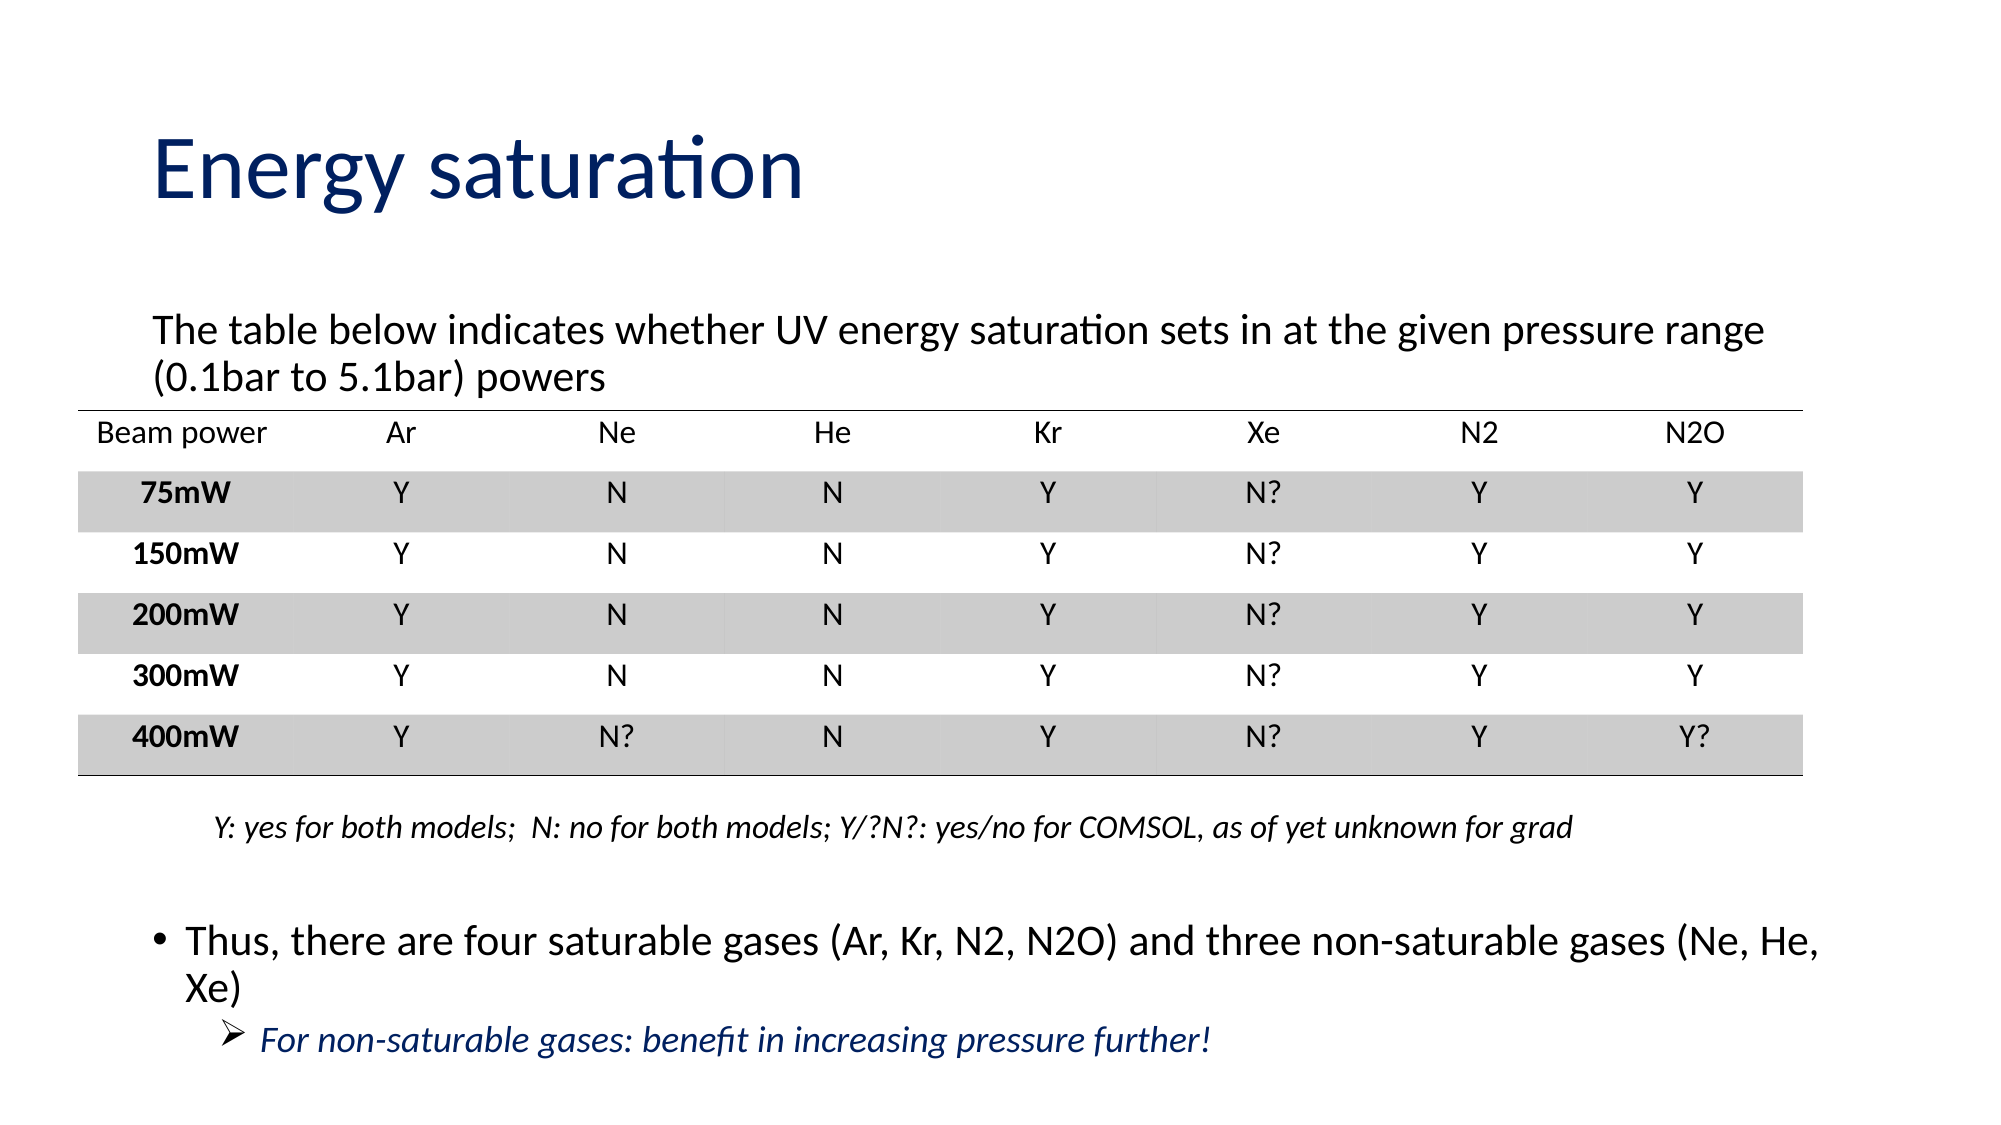

# Energy saturation
The table below indicates whether UV energy saturation sets in at the given pressure range (0.1bar to 5.1bar) powers

Thus, there are four saturable gases (Ar, Kr, N2, N2O) and three non-saturable gases (Ne, He, Xe)
 For non-saturable gases: benefit in increasing pressure further!

| Beam power | Ar | Ne | He | Kr | Xe | N2 | N2O |
| --- | --- | --- | --- | --- | --- | --- | --- |
| 75mW | Y | N | N | Y | N? | Y | Y |
| 150mW | Y | N | N | Y | N? | Y | Y |
| 200mW | Y | N | N | Y | N? | Y | Y |
| 300mW | Y | N | N | Y | N? | Y | Y |
| 400mW | Y | N? | N | Y | N? | Y | Y? |
Y: yes for both models;  N: no for both models; Y/?N?: yes/no for COMSOL, as of yet unknown for grad